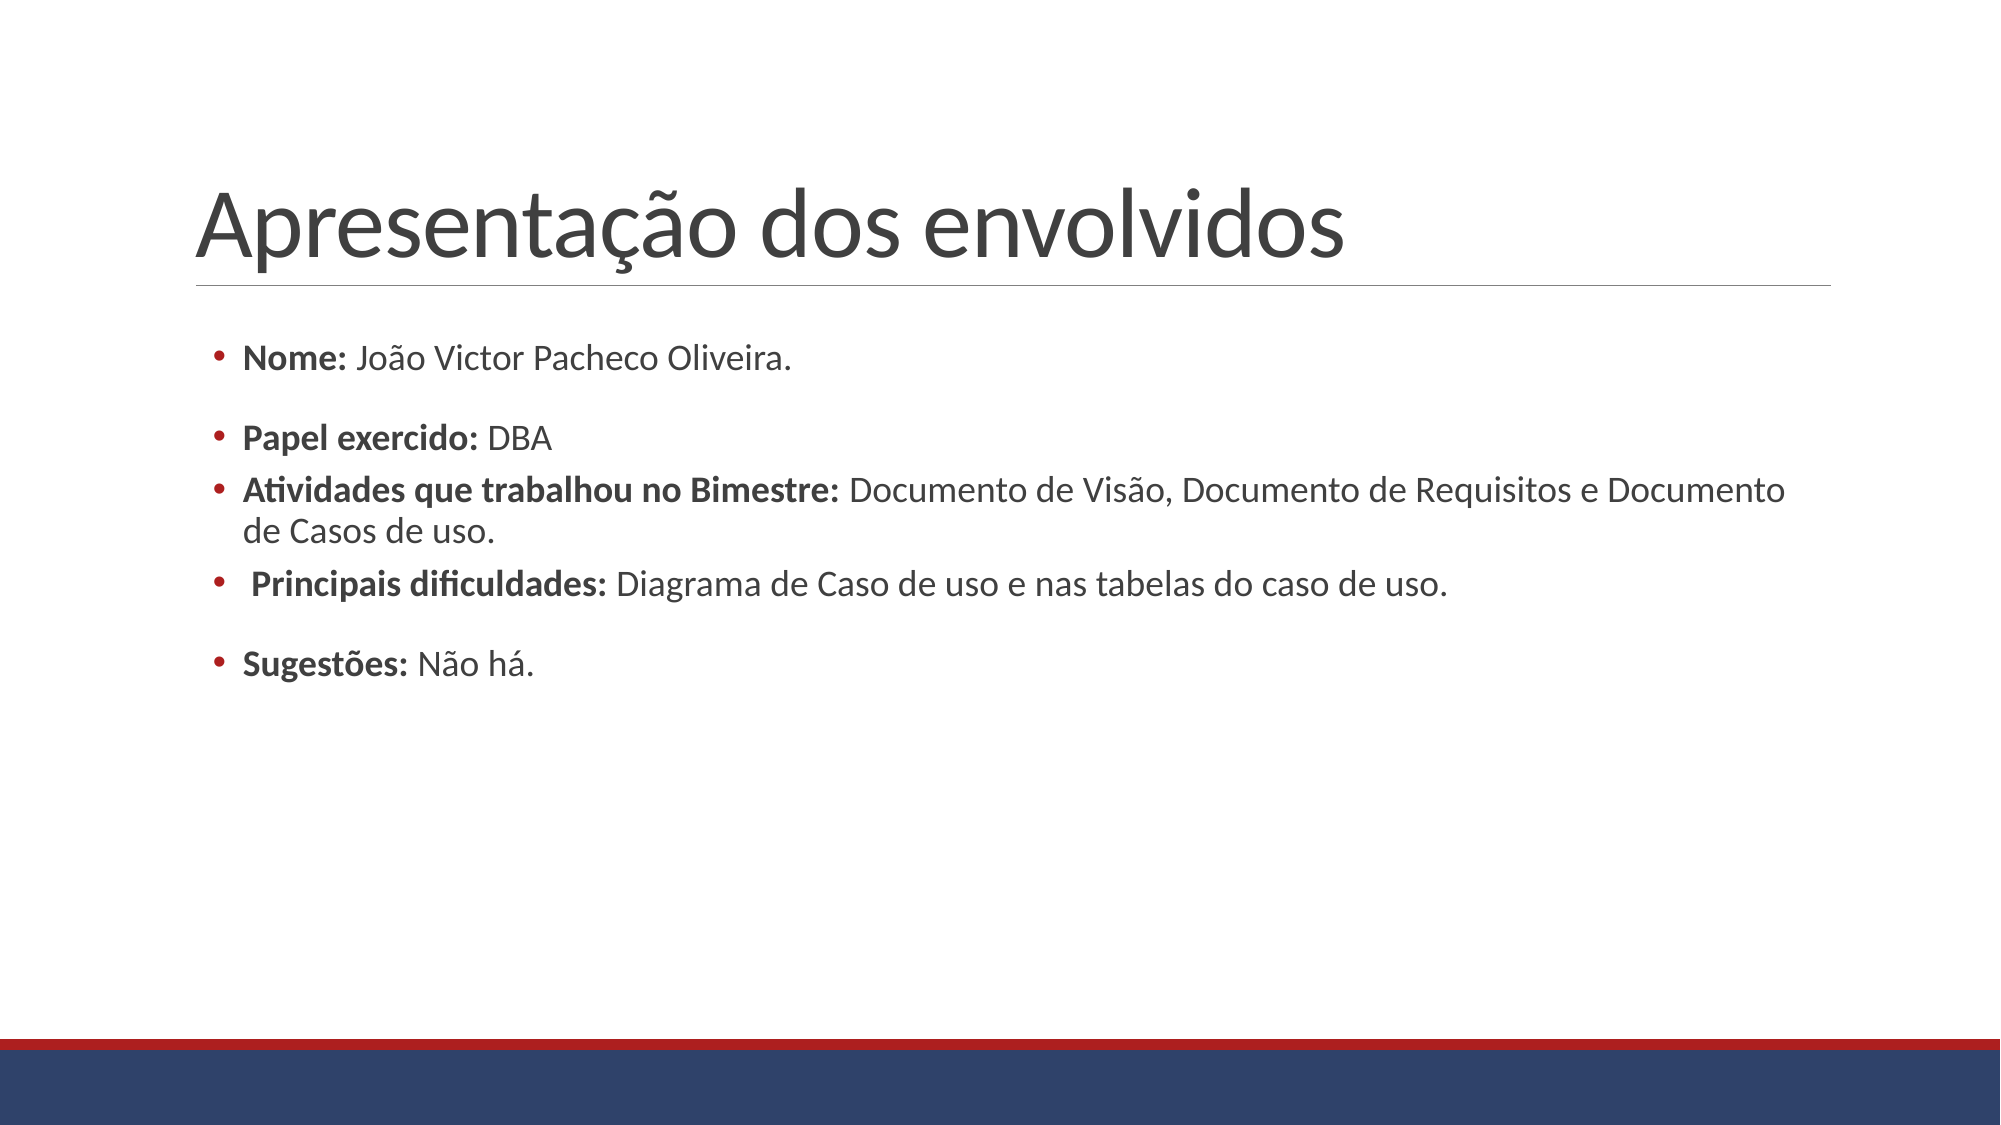

# Apresentação dos envolvidos
Nome: João Victor Pacheco Oliveira.
Papel exercido: DBA
Atividades que trabalhou no Bimestre: Documento de Visão, Documento de Requisitos e Documento de Casos de uso.
 Principais dificuldades: Diagrama de Caso de uso e nas tabelas do caso de uso.
Sugestões: Não há.